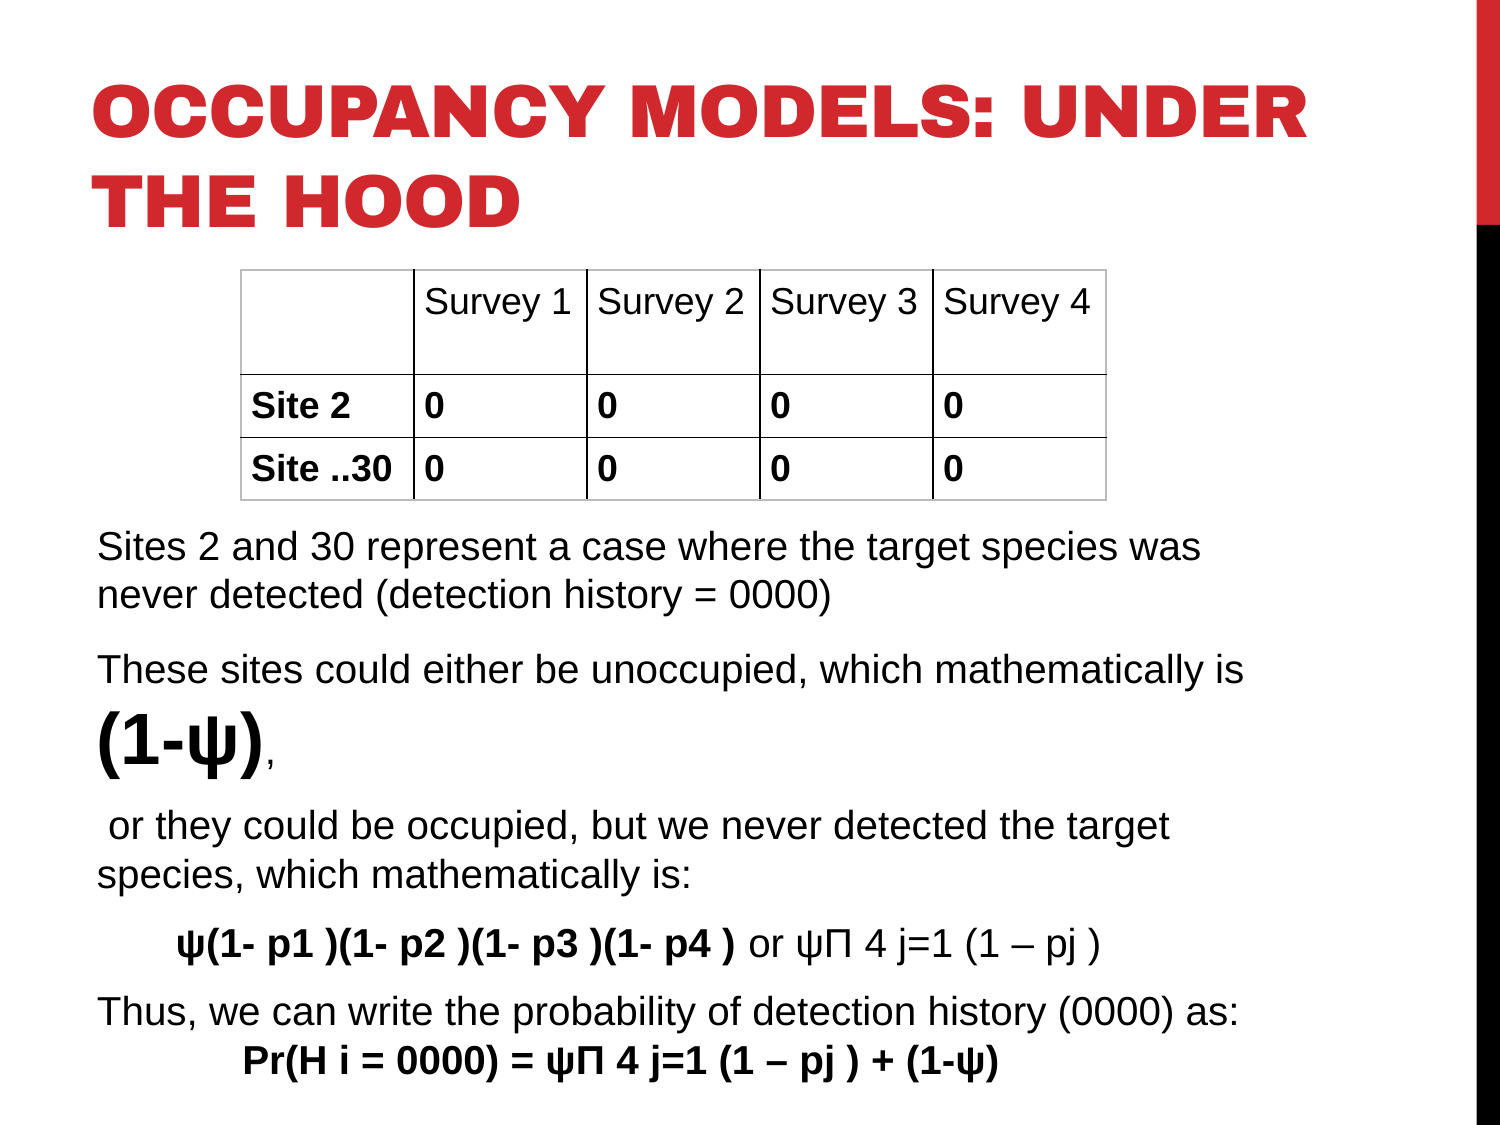

# Occupancy models: under the hood

Sites 2 and 30 represent a case where the target species was never detected (detection history = 0000)
These sites could either be unoccupied, which mathematically is 			(1-ψ),
 or they could be occupied, but we never detected the target species, which mathematically is:
       ψ(1- p1 )(1- p2 )(1- p3 )(1- p4 ) or ψΠ 4 j=1 (1 – pj )
Thus, we can write the probability of detection history (0000) as:
	Pr(H i = 0000) = ψΠ 4 j=1 (1 – pj ) + (1-ψ)
|  | Survey 1 | Survey 2 | Survey 3 | Survey 4 |
| --- | --- | --- | --- | --- |
| Site 2 | 0 | 0 | 0 | 0 |
| Site ..30 | 0 | 0 | 0 | 0 |